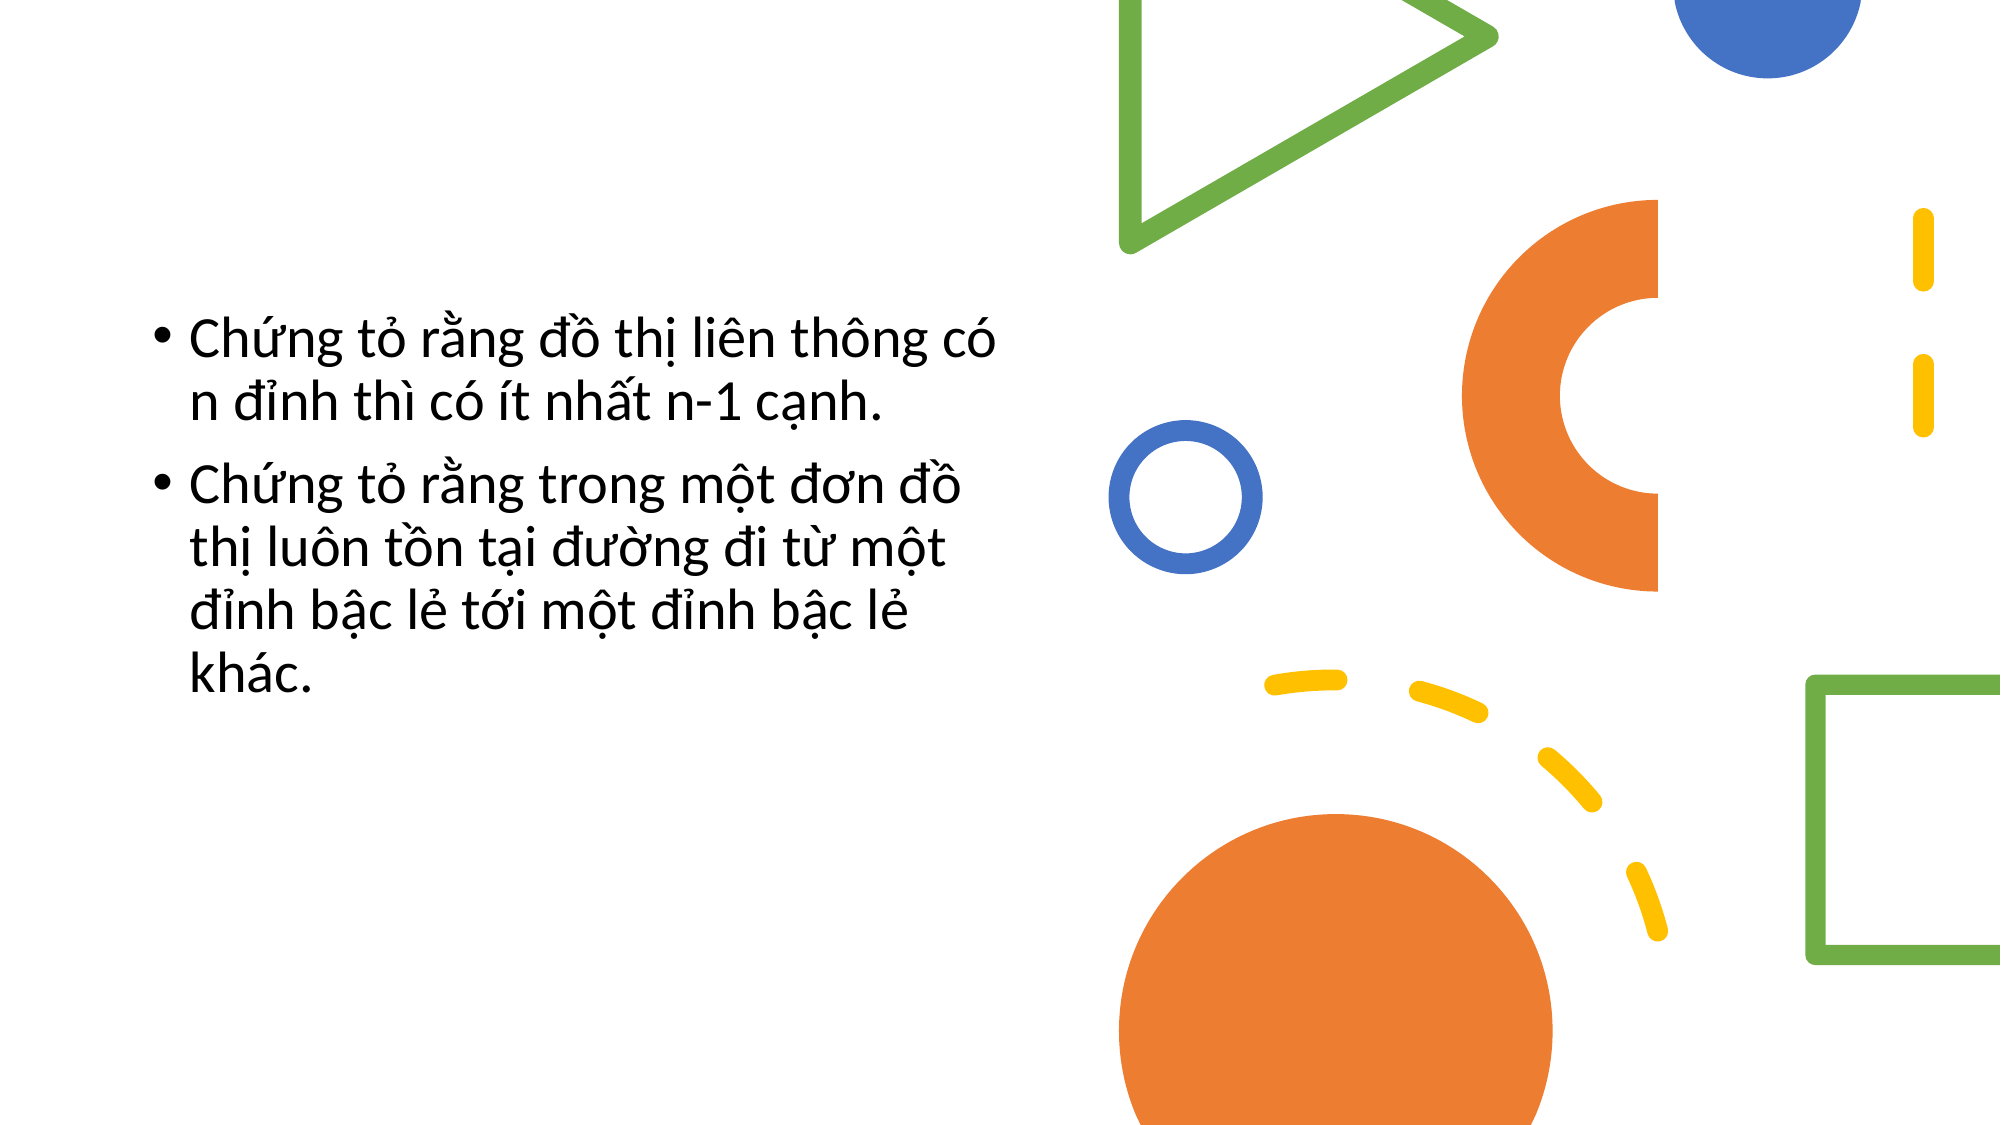

Chứng tỏ rằng đồ thị liên thông có n đỉnh thì có ít nhất n-1 cạnh.
Chứng tỏ rằng trong một đơn đồ thị luôn tồn tại đường đi từ một đỉnh bậc lẻ tới một đỉnh bậc lẻ khác.